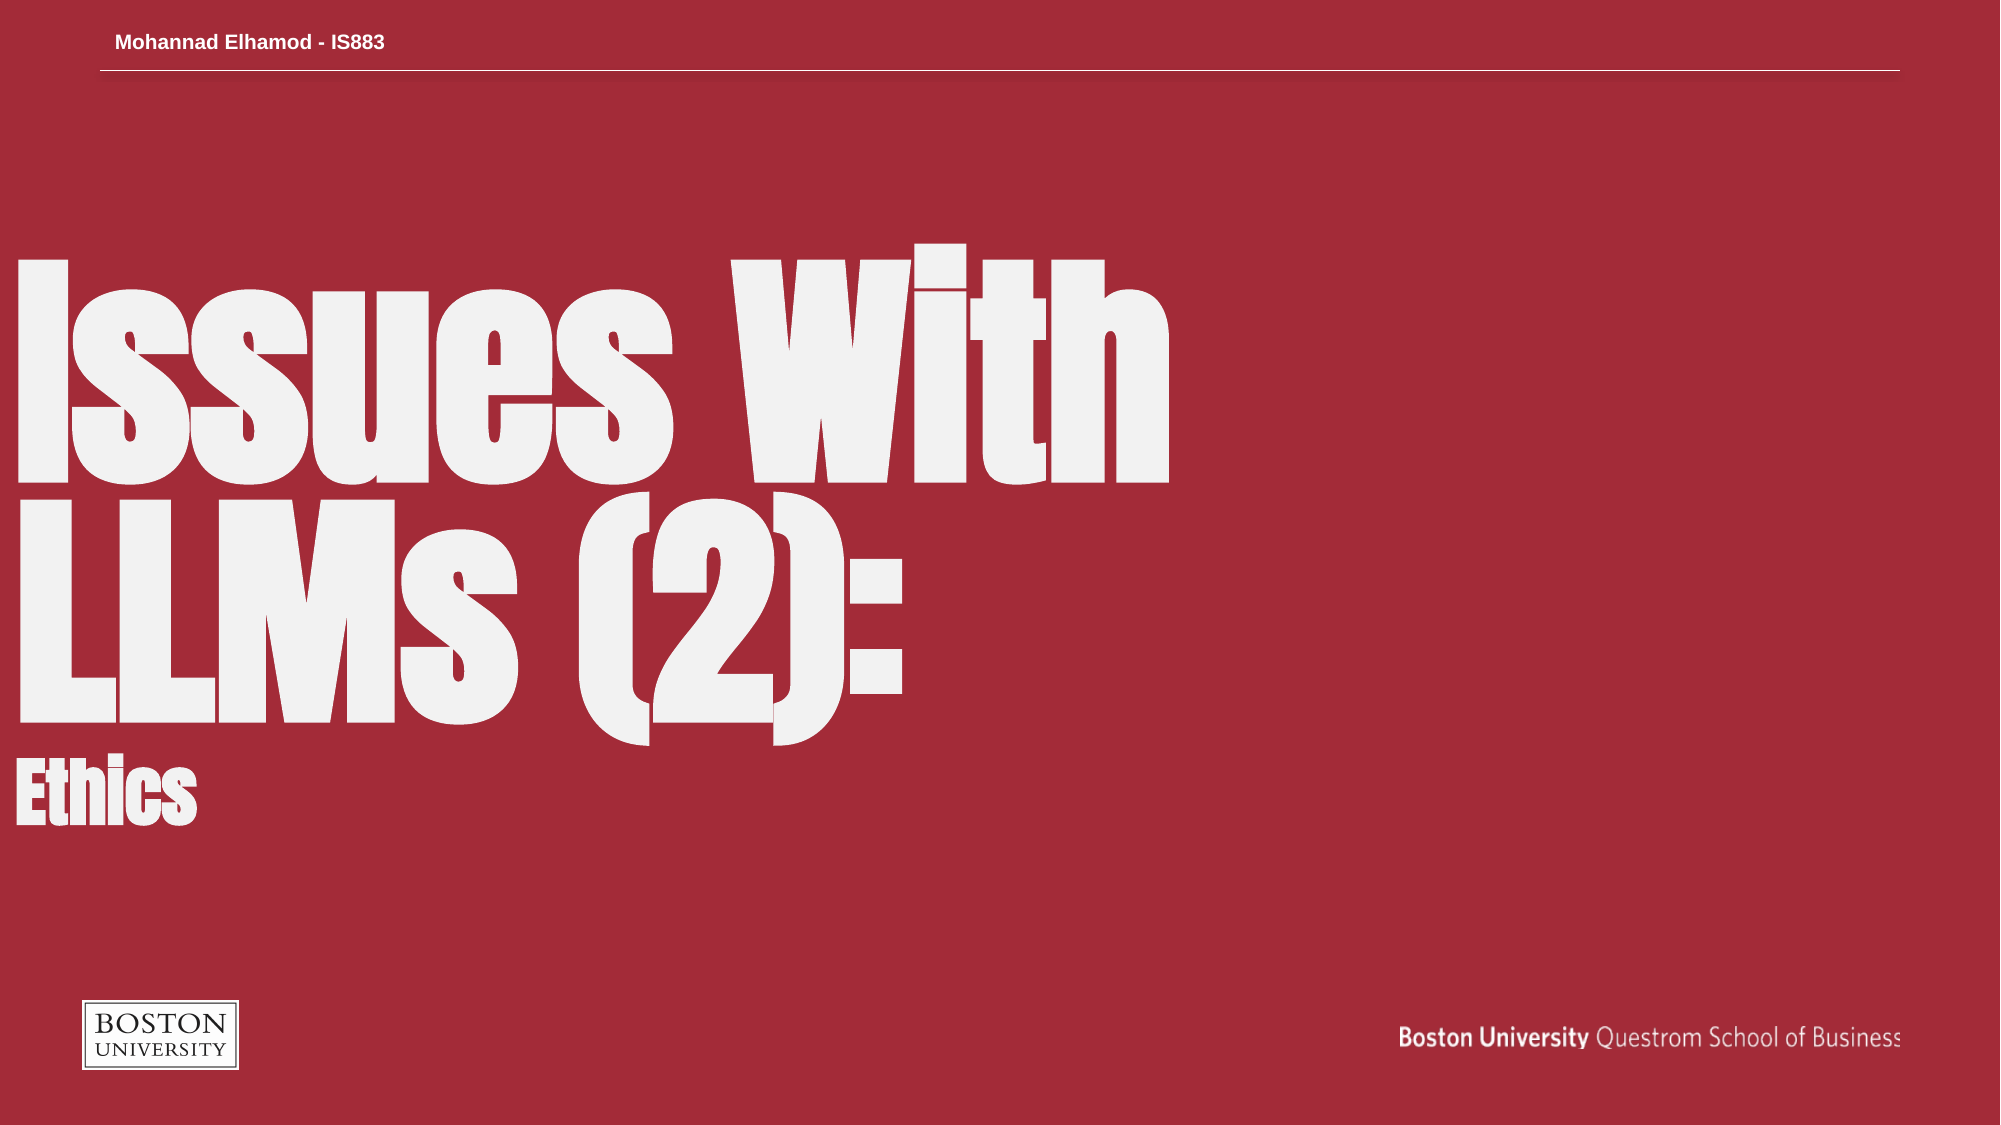

Mohannad Elhamod - IS883
# Issues With LLMs (2): Ethics